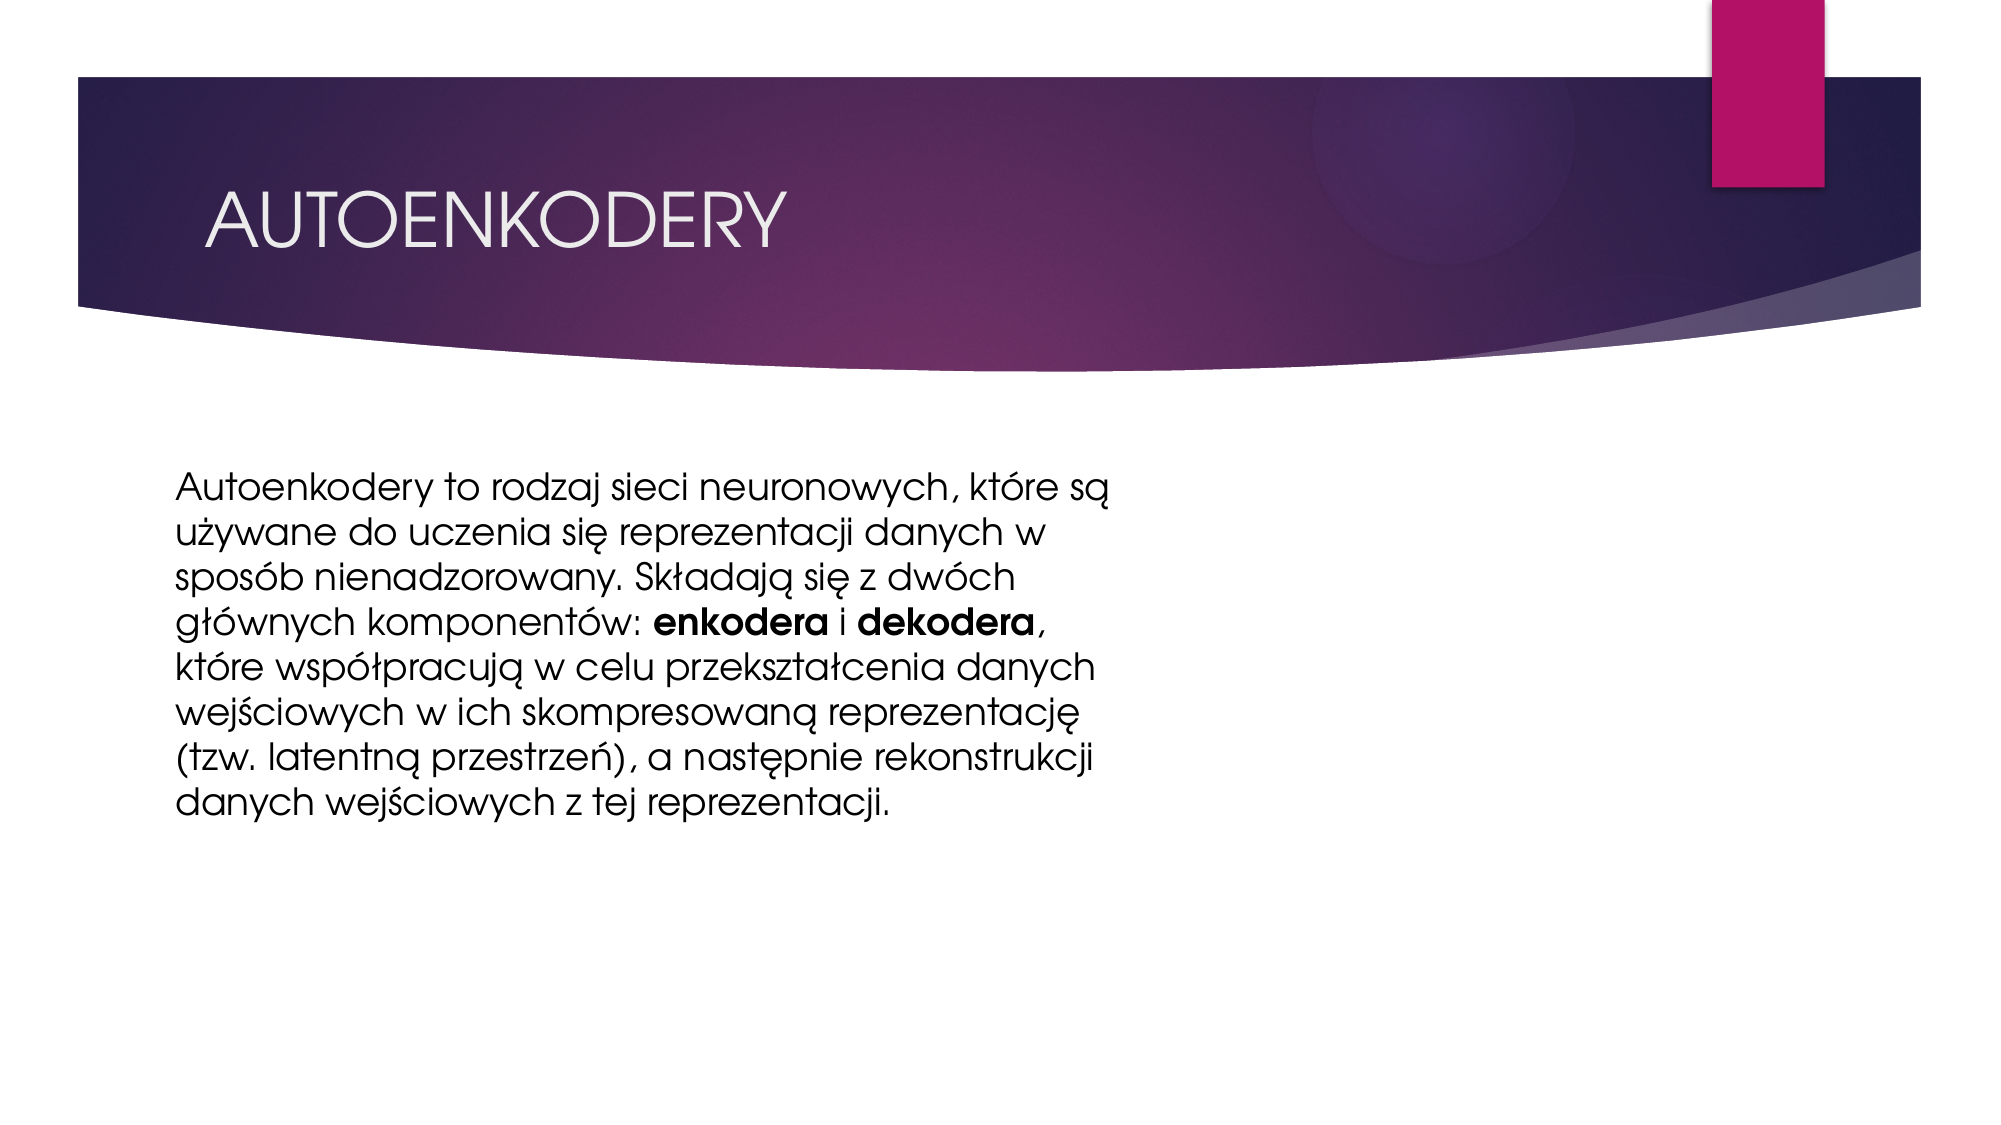

# AUTOENKODERY
Autoenkodery to rodzaj sieci neuronowych, które są używane do uczenia się reprezentacji danych w sposób nienadzorowany. Składają się z dwóch głównych komponentów: enkodera i dekodera, które współpracują w celu przekształcenia danych wejściowych w ich skompresowaną reprezentację (tzw. latentną przestrzeń), a następnie rekonstrukcji danych wejściowych z tej reprezentacji.